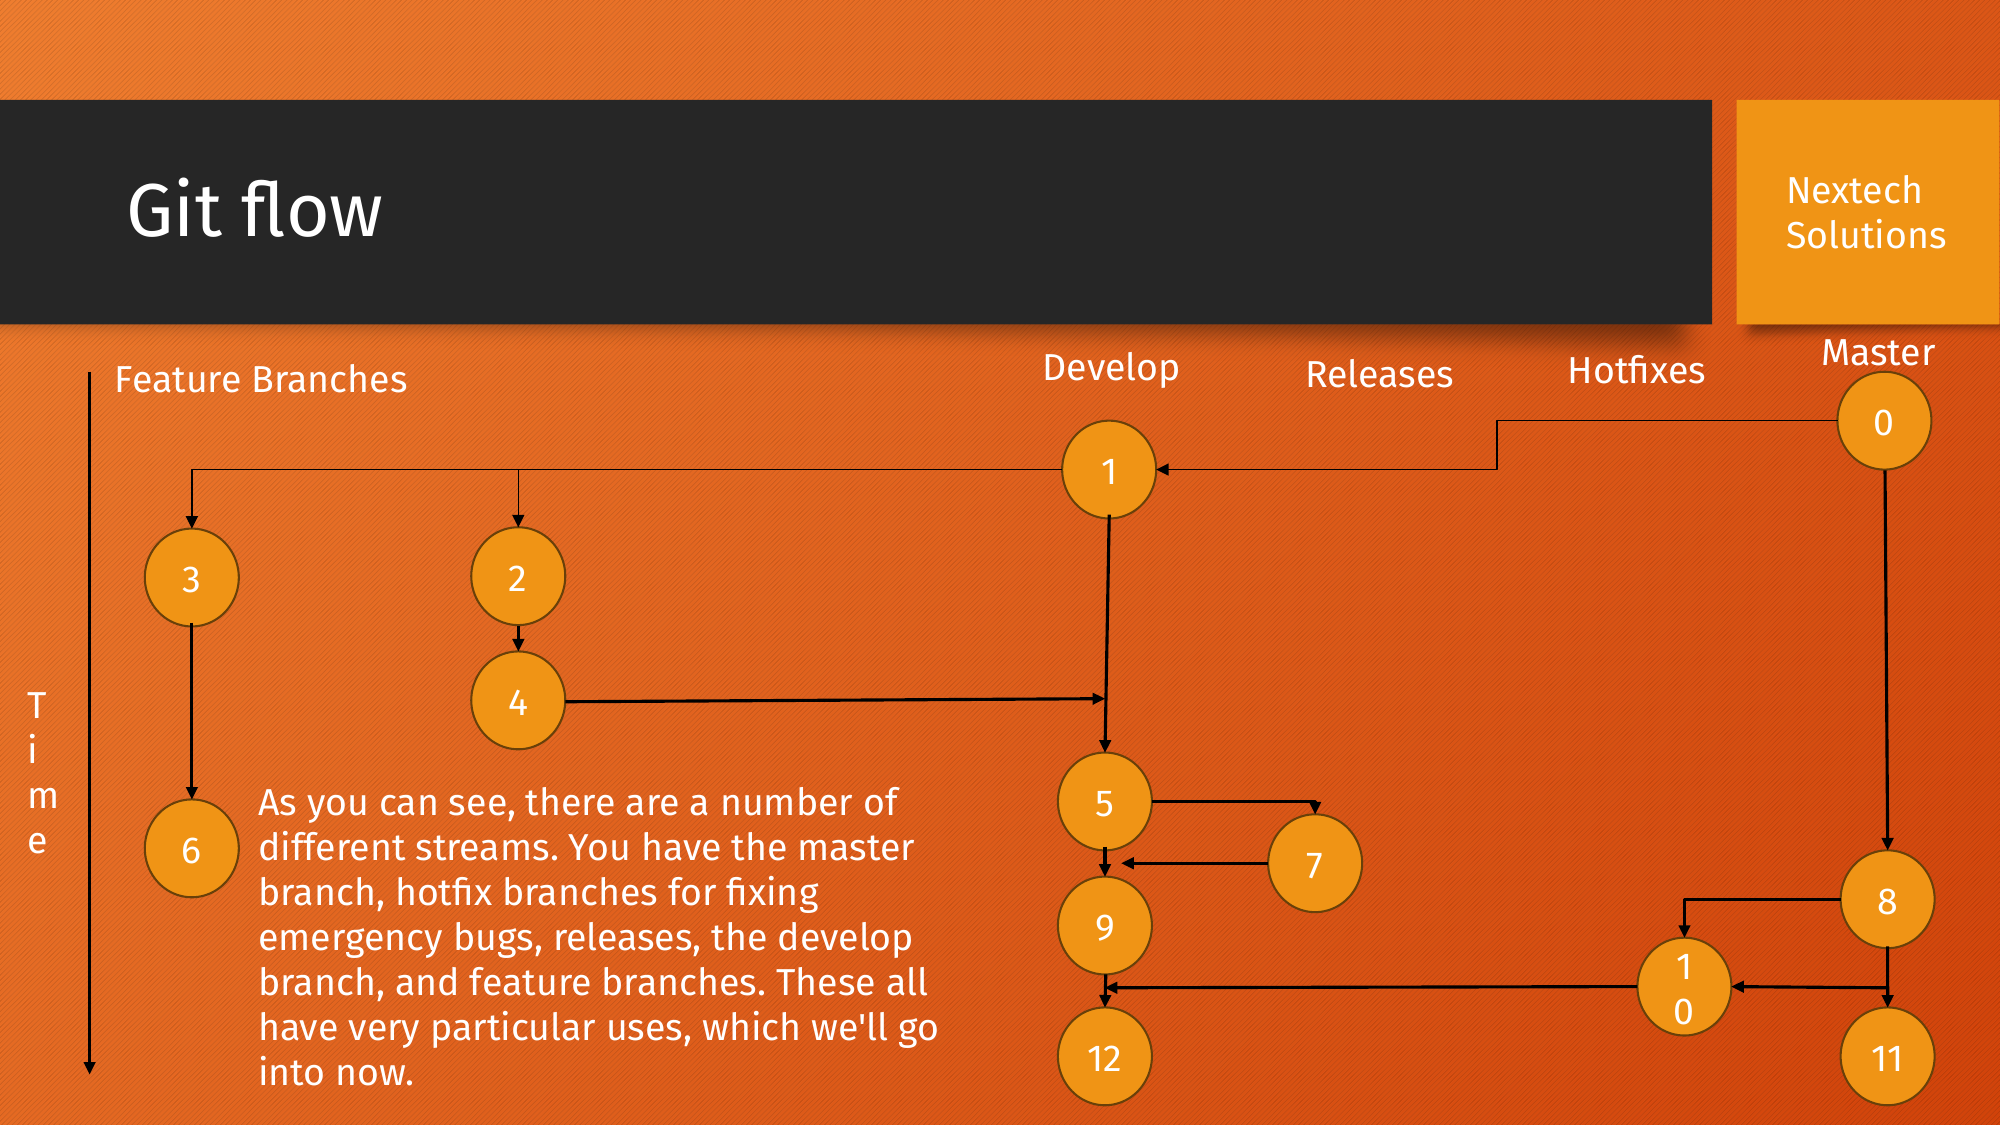

# Git flow
Nextech Solutions
Master
Develop
Hotfixes
Releases
Feature Branches
0
1
2
3
4
Time
5
As you can see, there are a number of different streams. You have the master branch, hotfix branches for fixing emergency bugs, releases, the develop branch, and feature branches. These all have very particular uses, which we'll go into now.
6
7
8
9
10
12
11